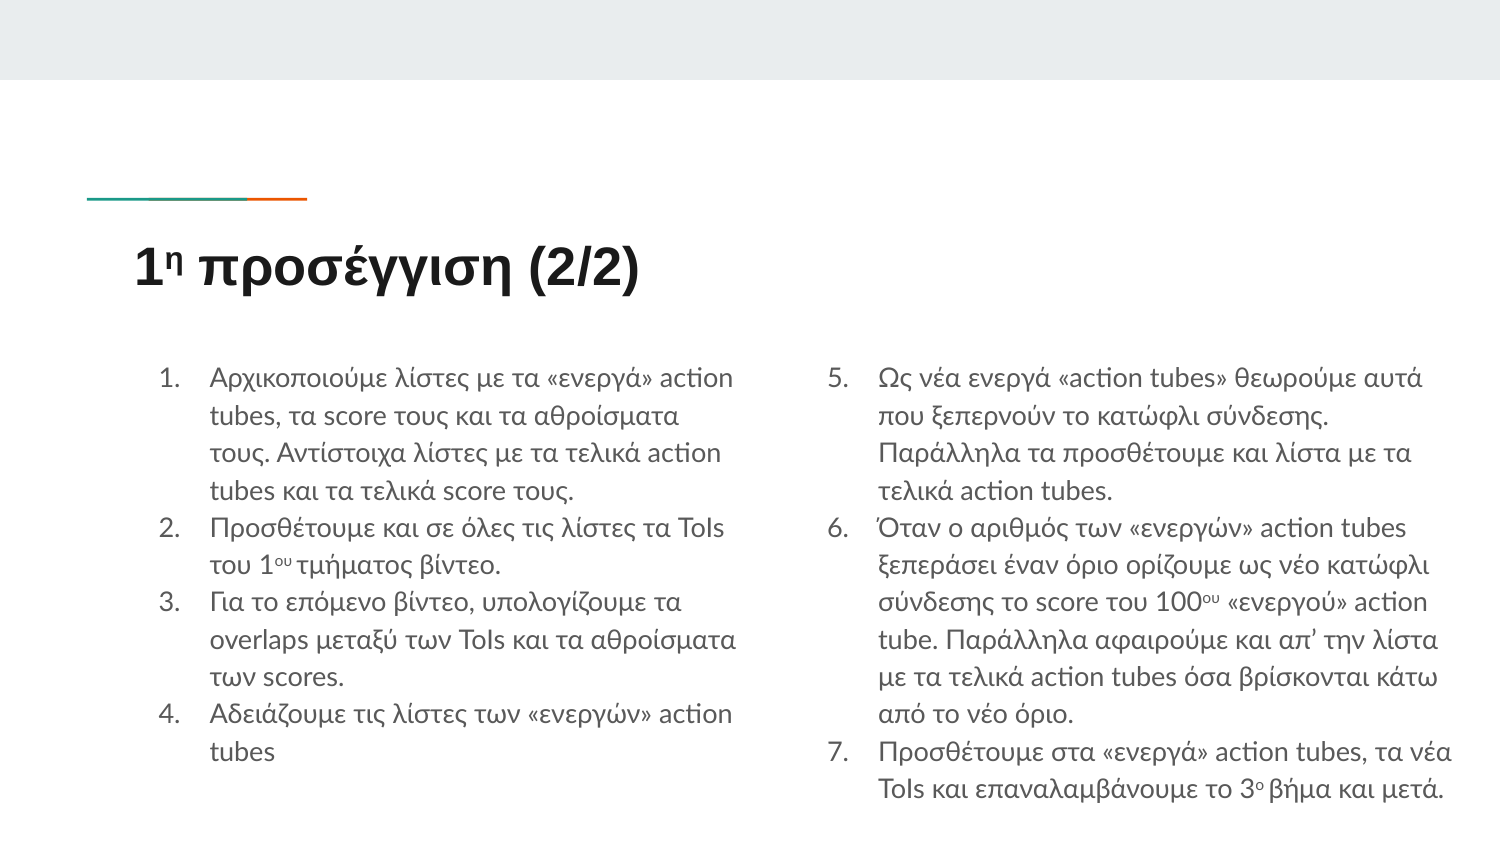

# 1η προσέγγιση (2/2)

Αρχικοποιούμε λίστες με τα «ενεργά» action tubes, τα score τους και τα αθροίσματα τους. Αντίστοιχα λίστες με τα τελικά action tubes και τα τελικά score τους.
Προσθέτουμε και σε όλες τις λίστες τα ToIs του 1ου τμήματος βίντεο.
Για το επόμενο βίντεο, υπολογίζουμε τα overlaps μεταξύ των ToIs και τα αθροίσματα των scores.
Αδειάζουμε τις λίστες των «ενεργών» action tubes
Ως νέα ενεργά «action tubes» θεωρούμε αυτά που ξεπερνούν το κατώφλι σύνδεσης. Παράλληλα τα προσθέτουμε και λίστα με τα τελικά action tubes.
Όταν ο αριθμός των «ενεργών» action tubes ξεπεράσει έναν όριο ορίζουμε ως νέο κατώφλι σύνδεσης το score του 100ου «ενεργού» action tube. Παράλληλα αφαιρούμε και απ’ την λίστα με τα τελικά action tubes όσα βρίσκονται κάτω από το νέο όριο.
Προσθέτουμε στα «ενεργά» action tubes, τα νέα ToIs και επαναλαμβάνουμε το 3ο βήμα και μετά.